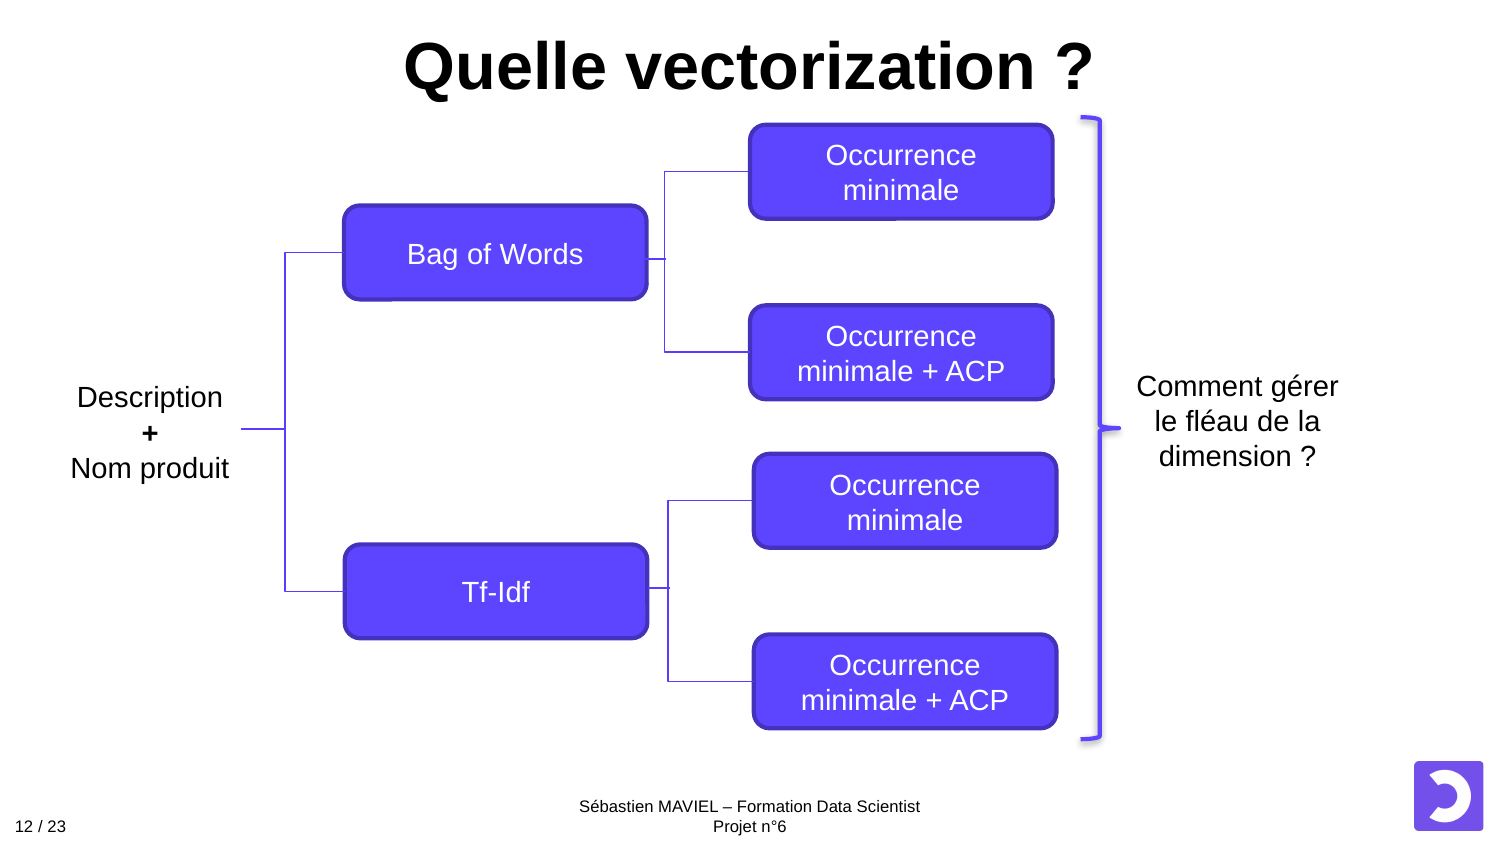

# Quelle vectorization ?

Occurrence minimale
Bag of Words
Occurrence minimale + ACP
Comment gérer le fléau de la dimension ?
Description
+
Nom produit
Occurrence minimale
Tf-Idf
Occurrence minimale + ACP